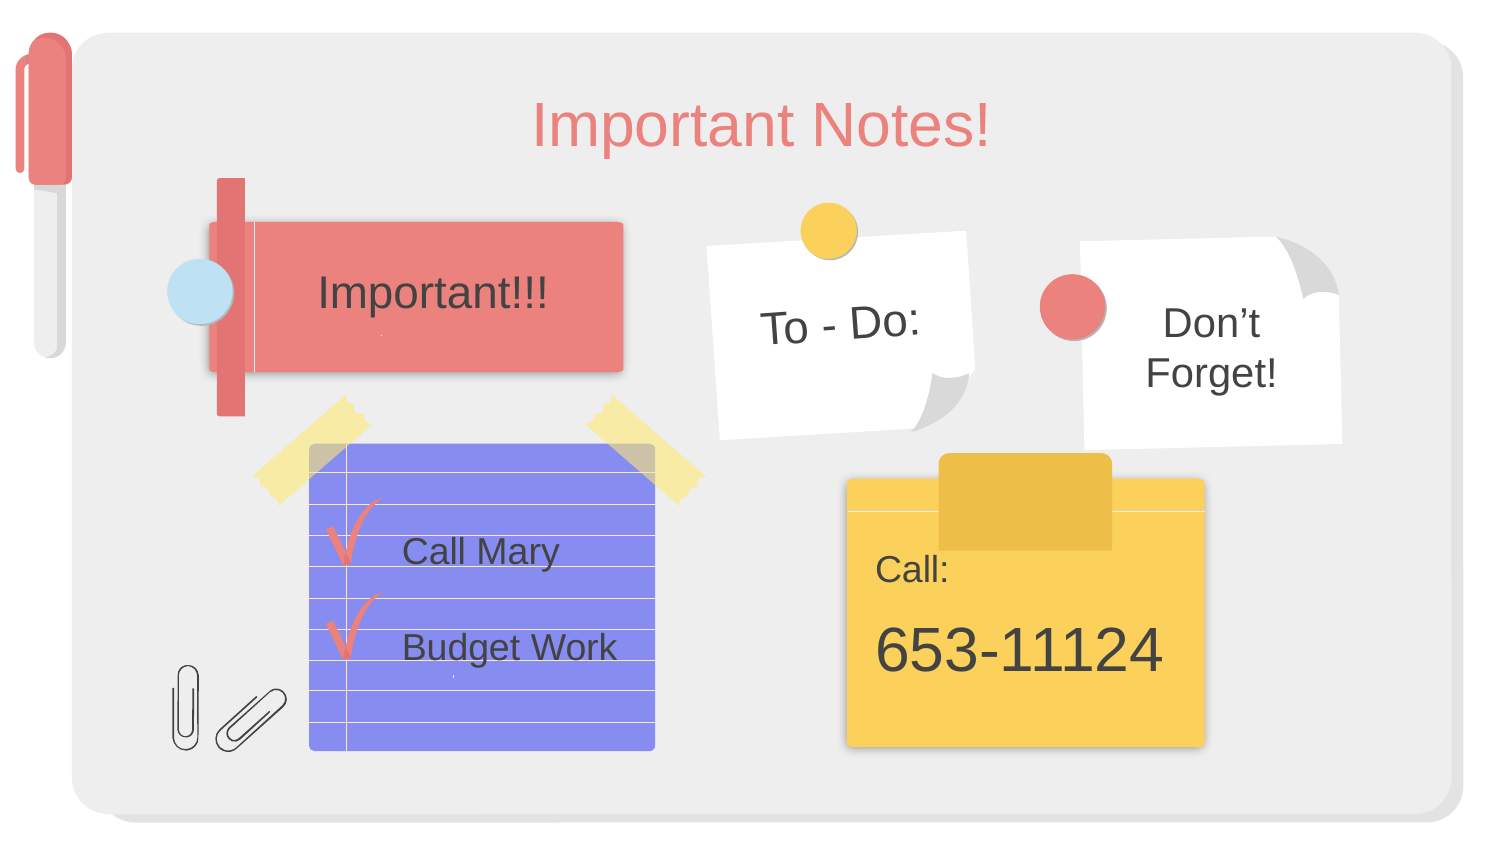

# Important Notes!

Important!!!

To - Do:
Don’t Forget!

Call Mary
Call:

Budget Work
653-11124